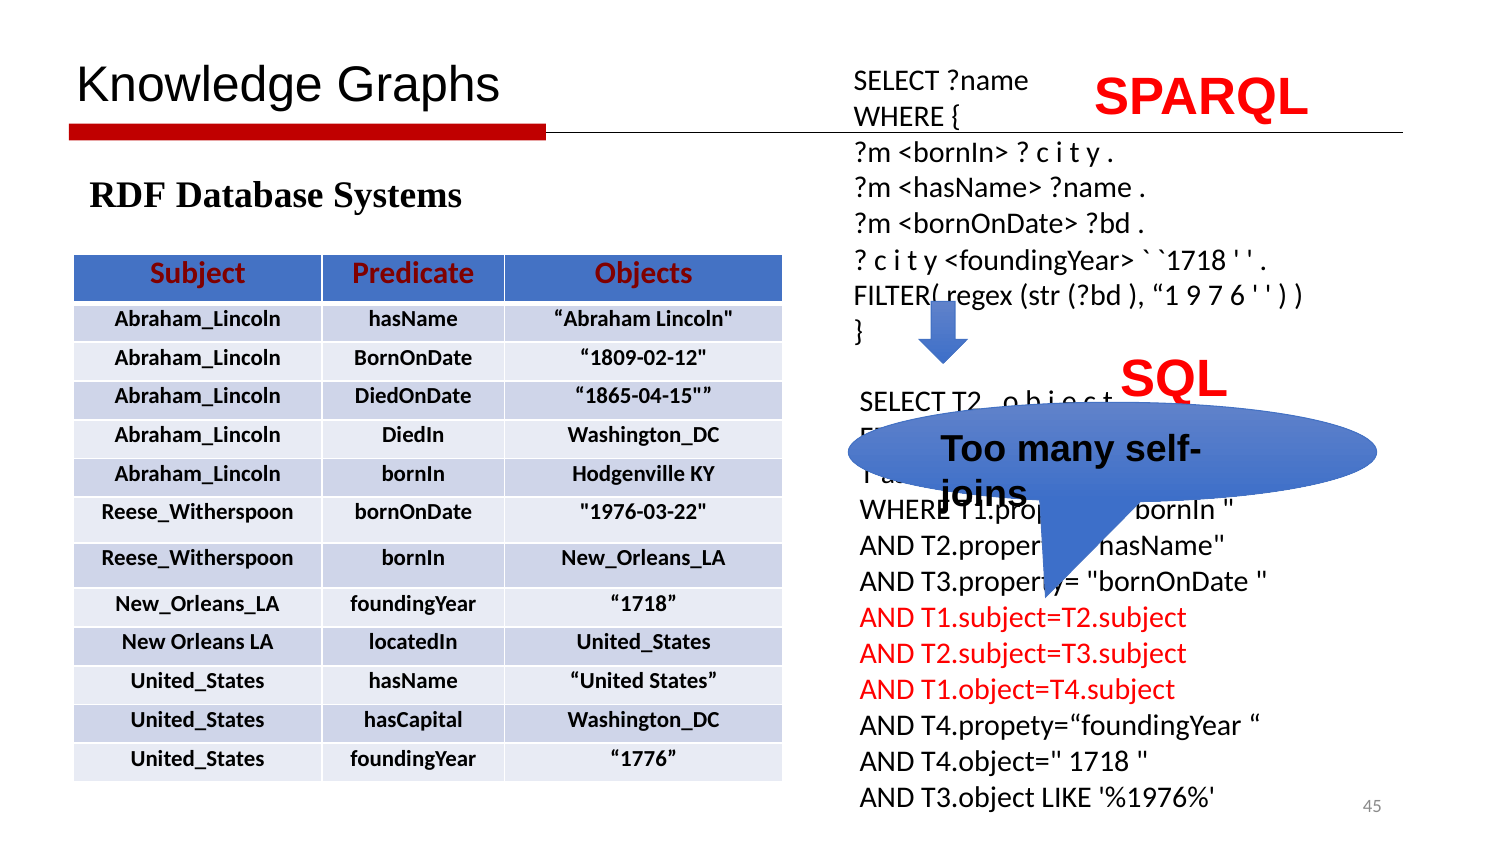

Knowledge Graphs
SELECT ?name
WHERE {
?m <bornIn> ? c i t y .
?m <hasName> ?name .
?m <bornOnDate> ?bd .
? c i t y <foundingYear> ` `1718 ' ' .
FILTER( regex (str (?bd ), “1 9 7 6 ' ' ) )
}
SPARQL

RDF Database Systems
| Subject | Predicate | Objects |
| --- | --- | --- |
| Abraham\_Lincoln | hasName | “Abraham Lincoln" |
| Abraham\_Lincoln | BornOnDate | “1809-02-12" |
| Abraham\_Lincoln | DiedOnDate | “1865-04-15"” |
| Abraham\_Lincoln | DiedIn | Washington\_DC |
| Abraham\_Lincoln | bornIn | Hodgenville KY |
| Reese\_Witherspoon | bornOnDate | "1976-03-22" |
| Reese\_Witherspoon | bornIn | New\_Orleans\_LA |
| New\_Orleans\_LA | foundingYear | “1718” |
| New Orleans LA | locatedIn | United\_States |
| United\_States | hasName | “United States” |
| United\_States | hasCapital | Washington\_DC |
| United\_States | foundingYear | “1776” |

SQL
SELECT T2 . o b j e c t
FROM T as T1 , T as T2 , T as T3 ,
T as T4
WHERE T1.property=" bornIn "
AND T2.property= "hasName"
AND T3.property= "bornOnDate "
AND T1.subject=T2.subject
AND T2.subject=T3.subject
AND T1.object=T4.subject
AND T4.propety=“foundingYear “
AND T4.object=" 1718 "
AND T3.object LIKE '%1976%'
Too many self-joins
45